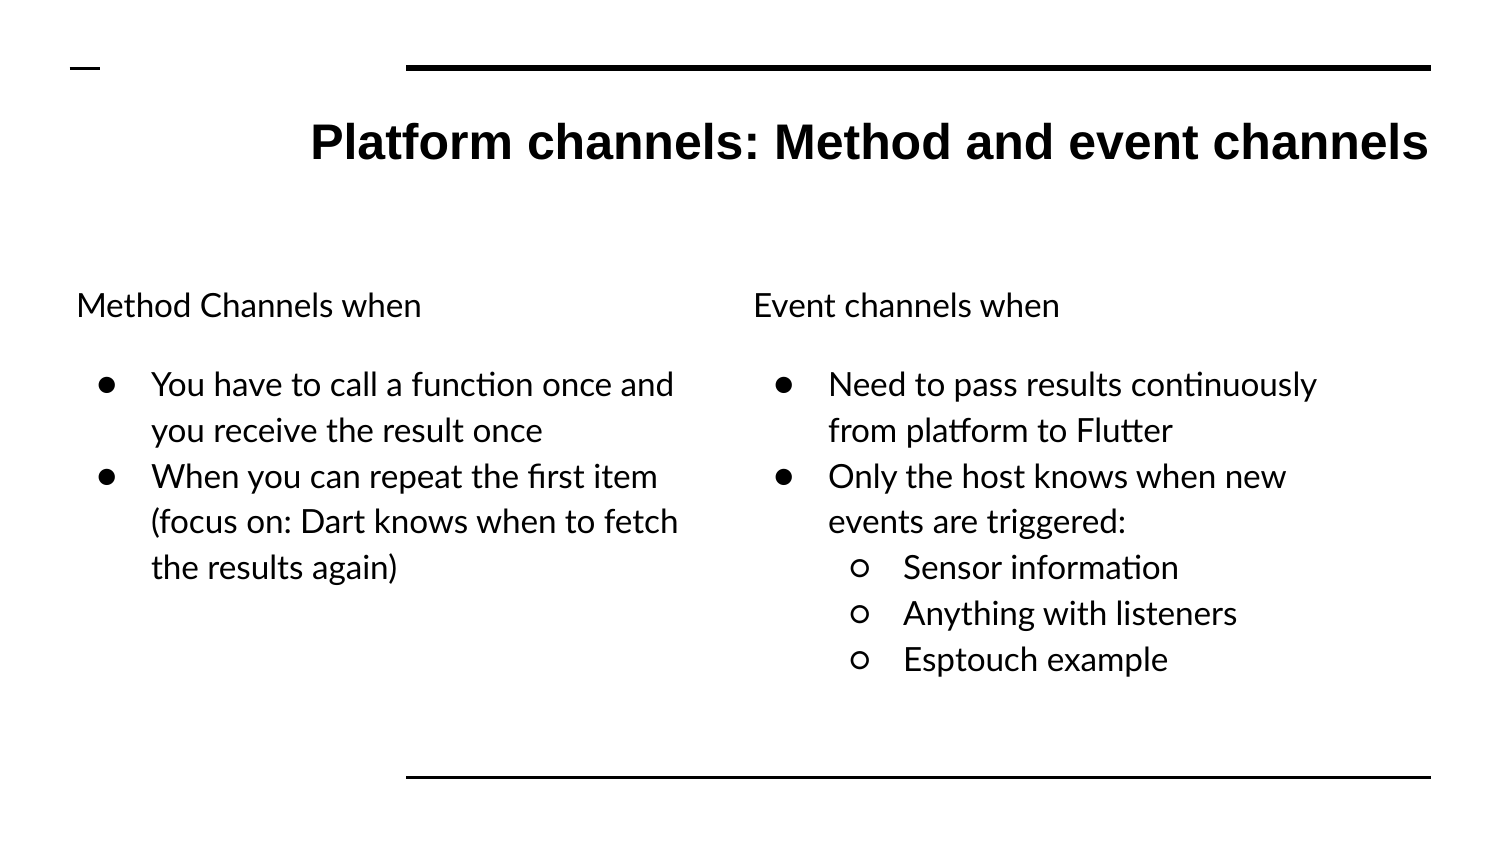

# Platform channels: Method and event channels
Method Channels when
You have to call a function once and you receive the result once
When you can repeat the first item (focus on: Dart knows when to fetch the results again)
Event channels when
Need to pass results continuously from platform to Flutter
Only the host knows when new events are triggered:
Sensor information
Anything with listeners
Esptouch example